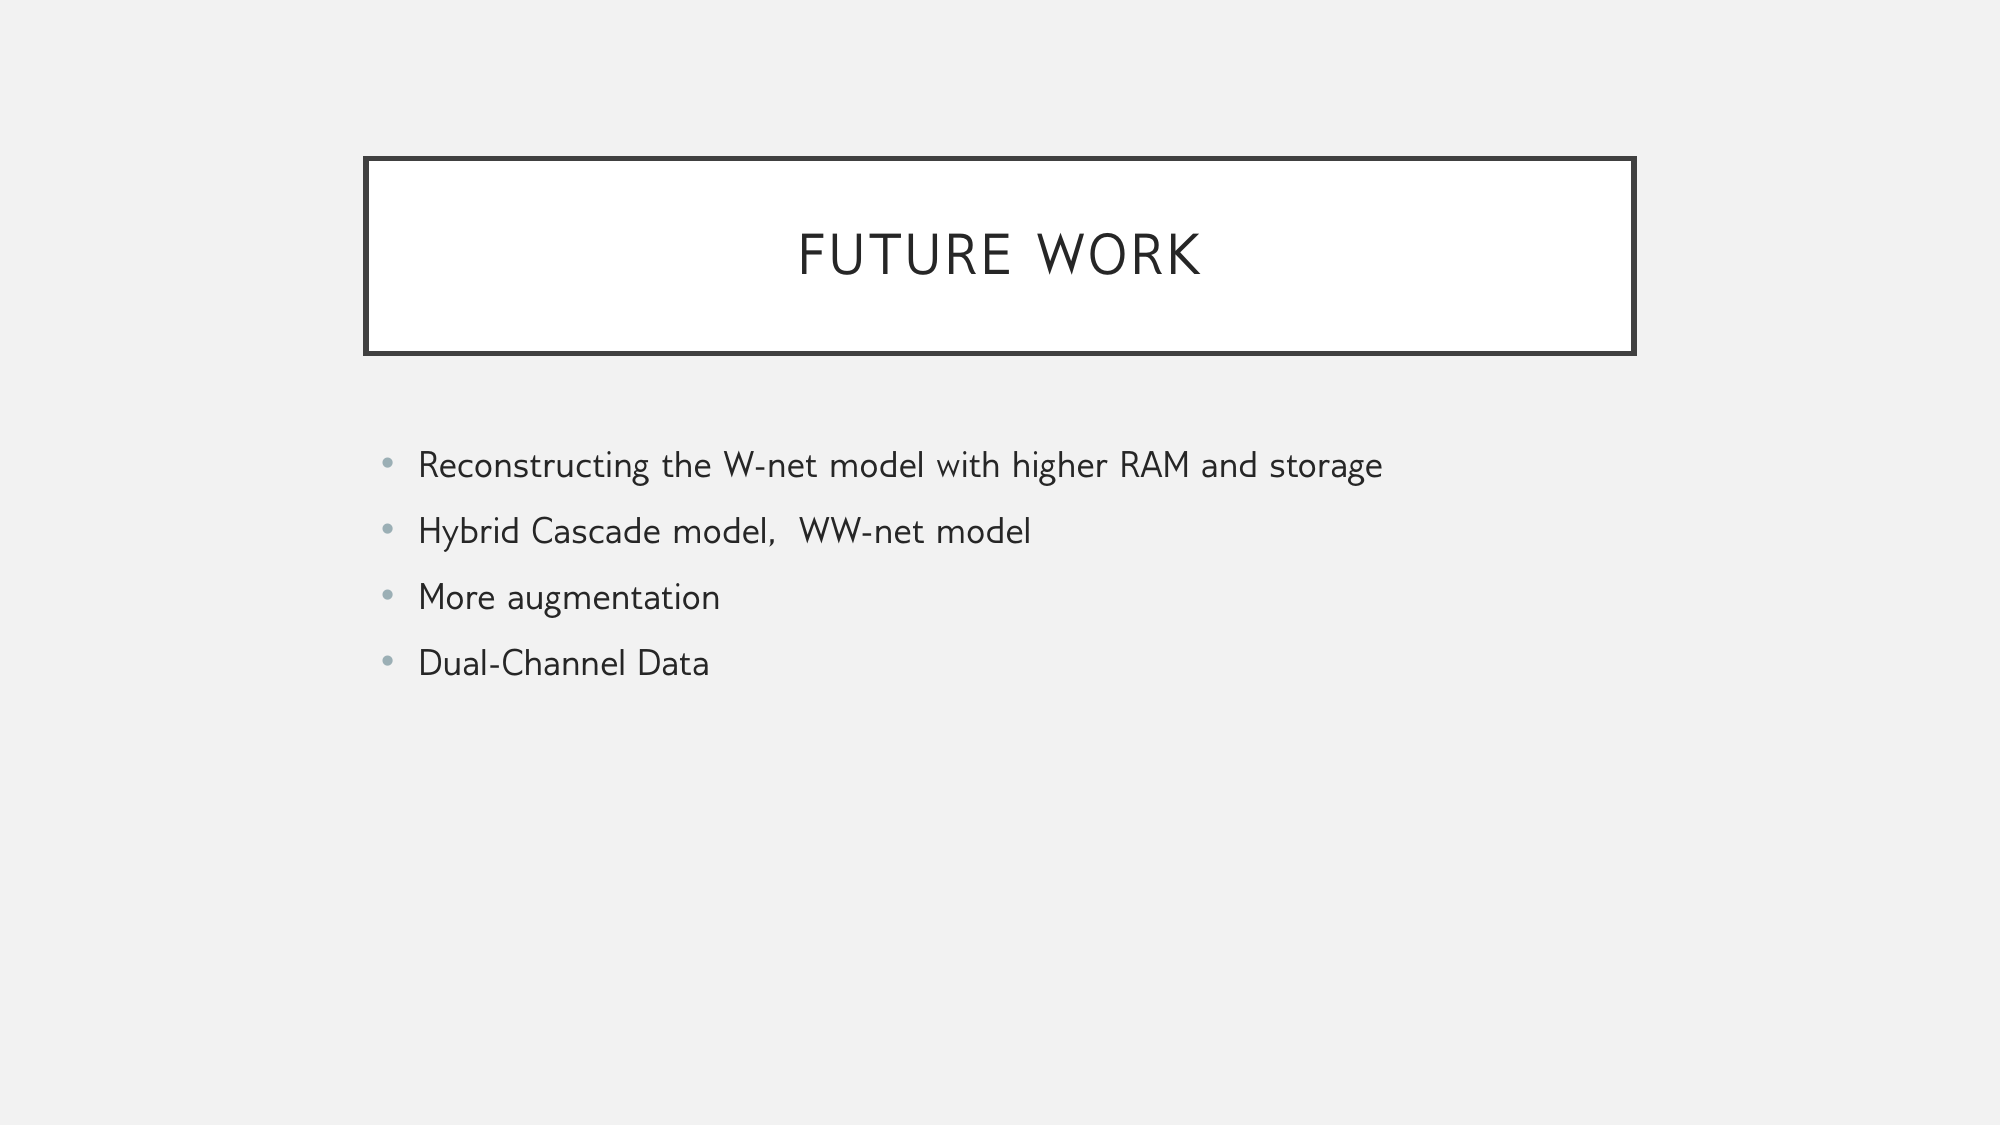

# Future Work
Reconstructing the W-net model with higher RAM and storage
Hybrid Cascade model,  WW-net model
More augmentation
Dual-Channel Data